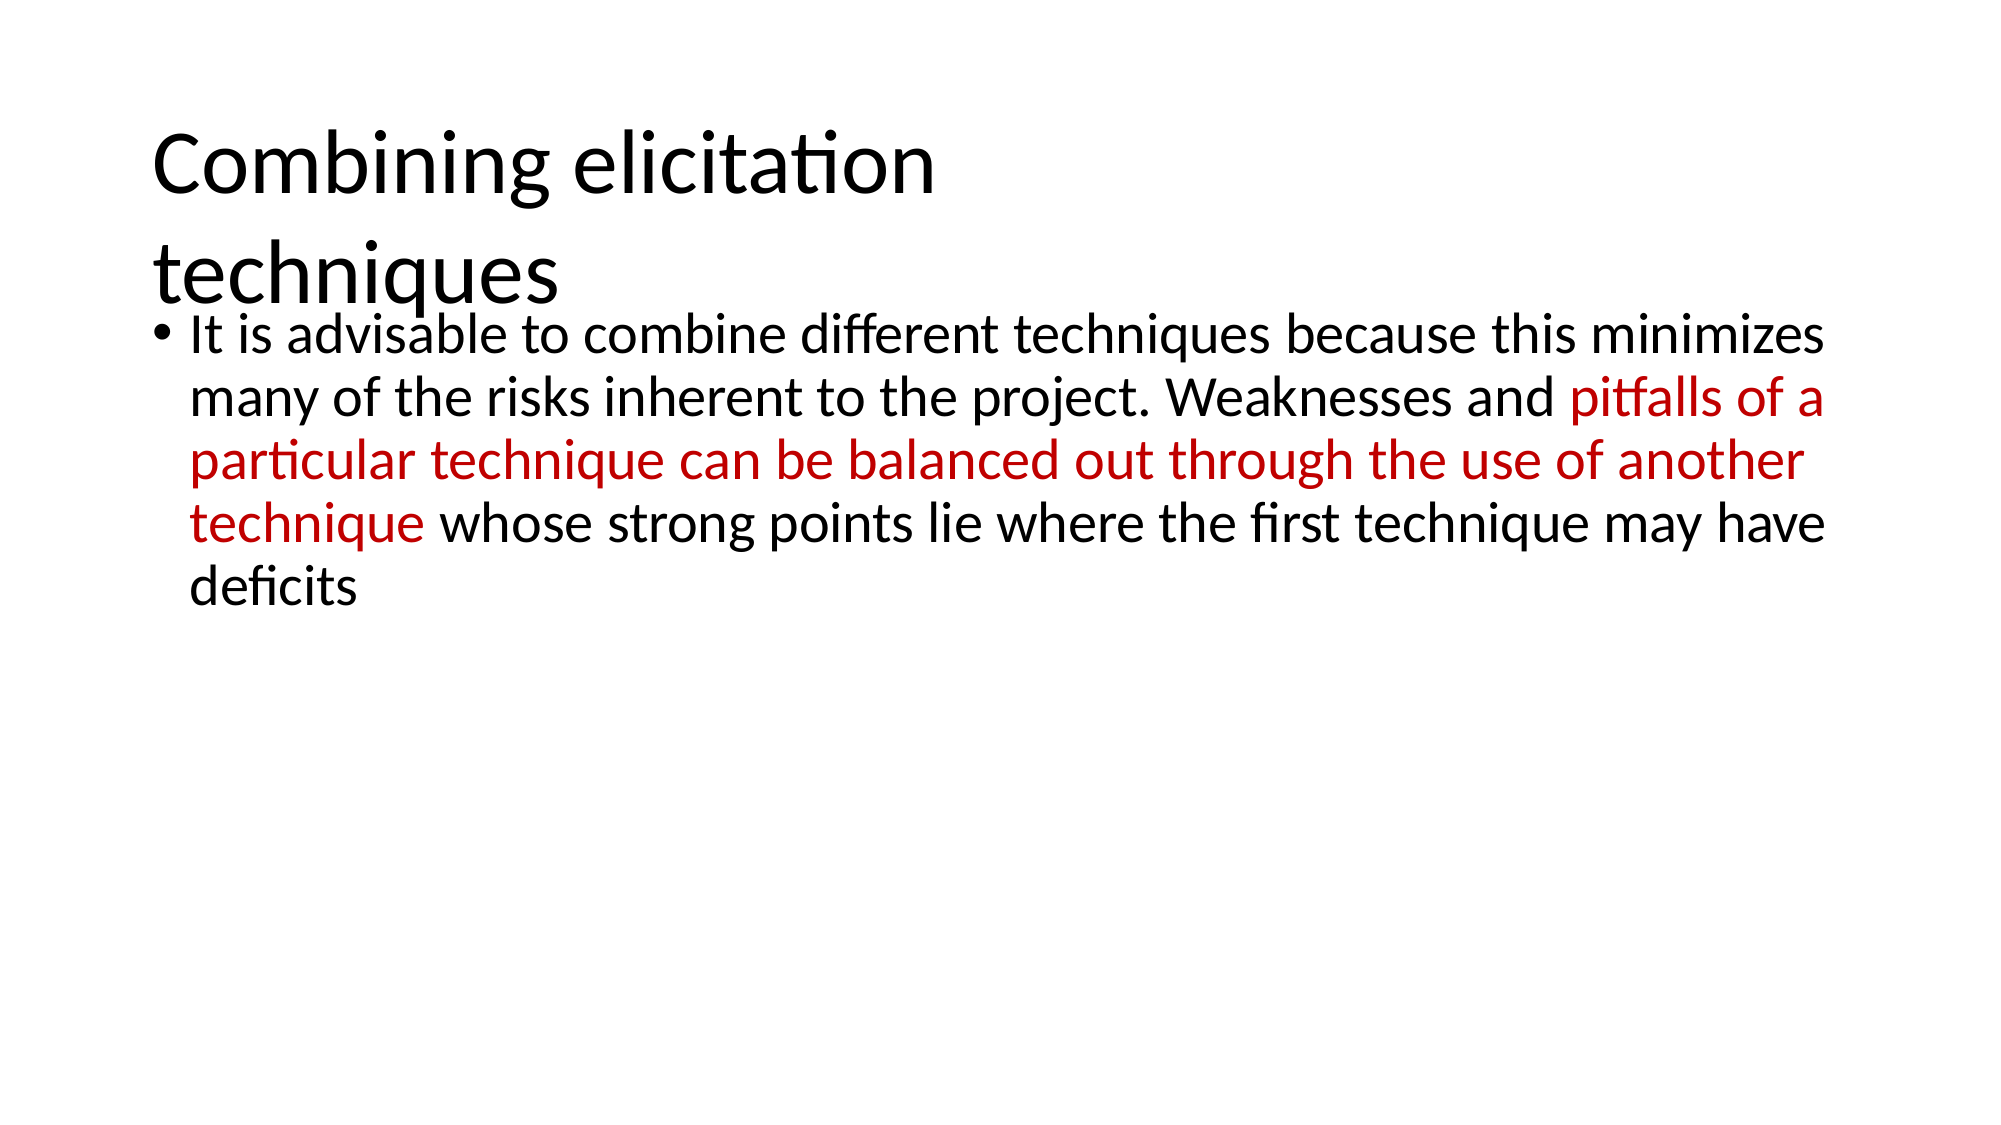

# Combining elicitation techniques
It is advisable to combine different techniques because this minimizes  many of the risks inherent to the project. Weaknesses and pitfalls of a  particular technique can be balanced out through the use of another  technique whose strong points lie where the first technique may have  deficits